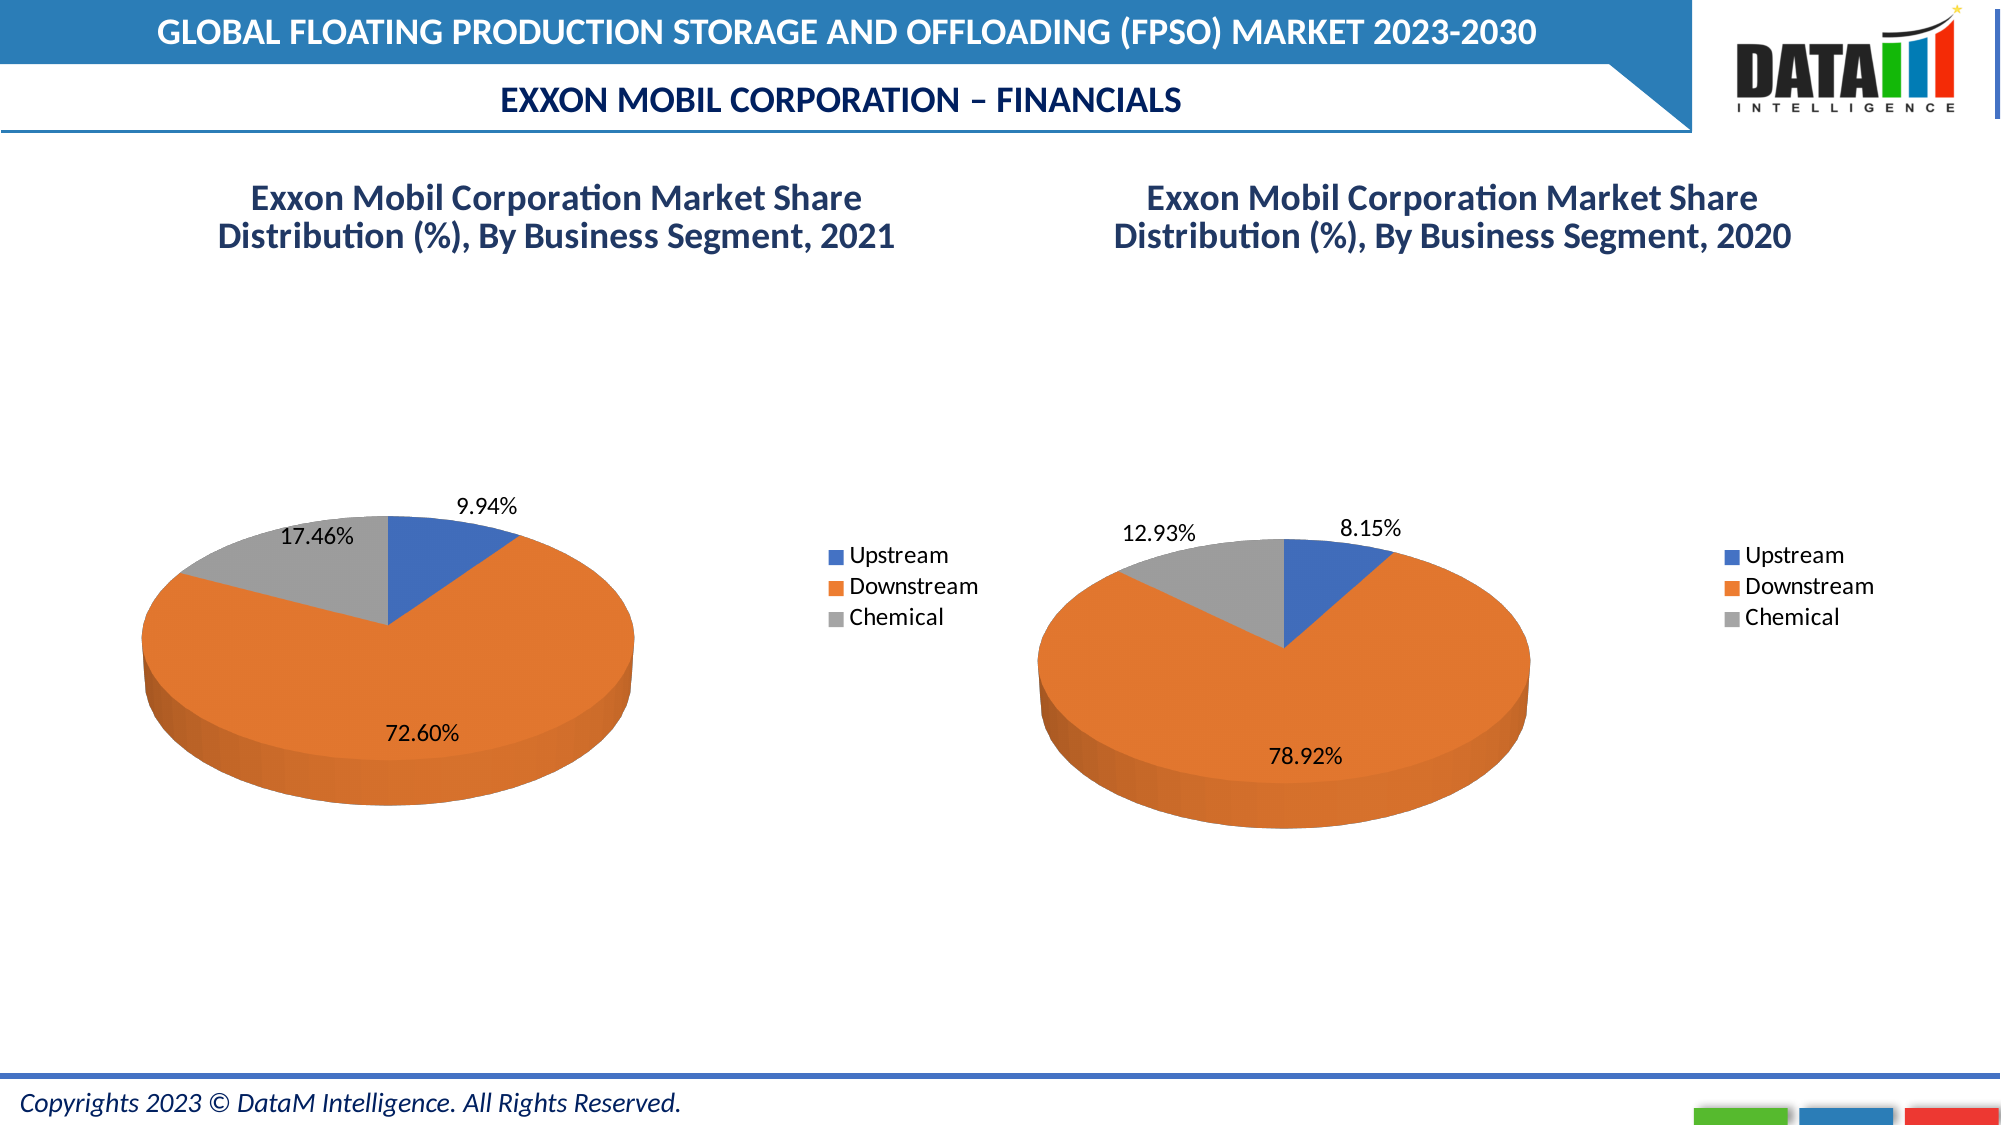

EXXON MOBIL CORPORATION – FINANCIALS

[unsupported chart]

[unsupported chart]